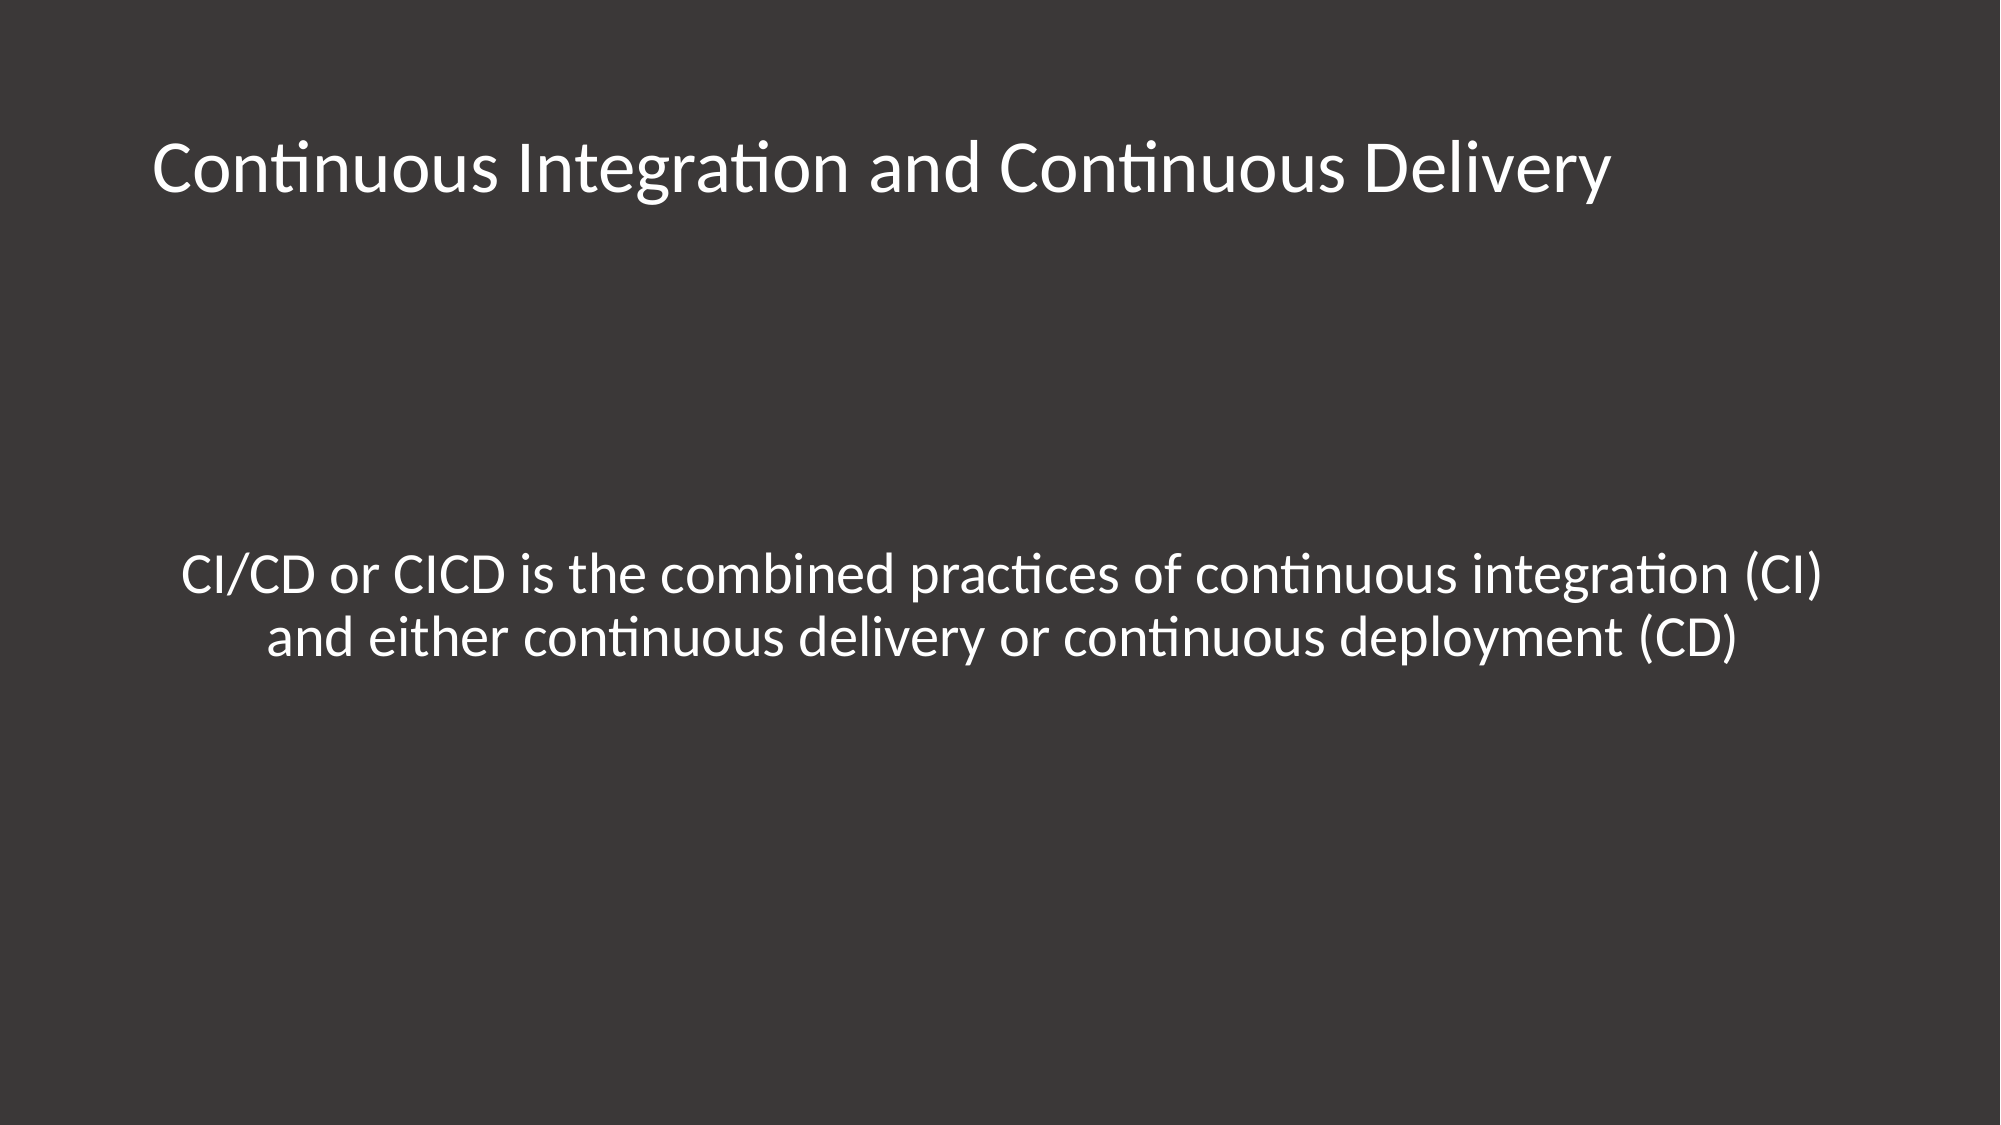

# Continuous Integration and Continuous Delivery

CI/CD or CICD is the combined practices of continuous integration (CI) and either continuous delivery or continuous deployment (CD)